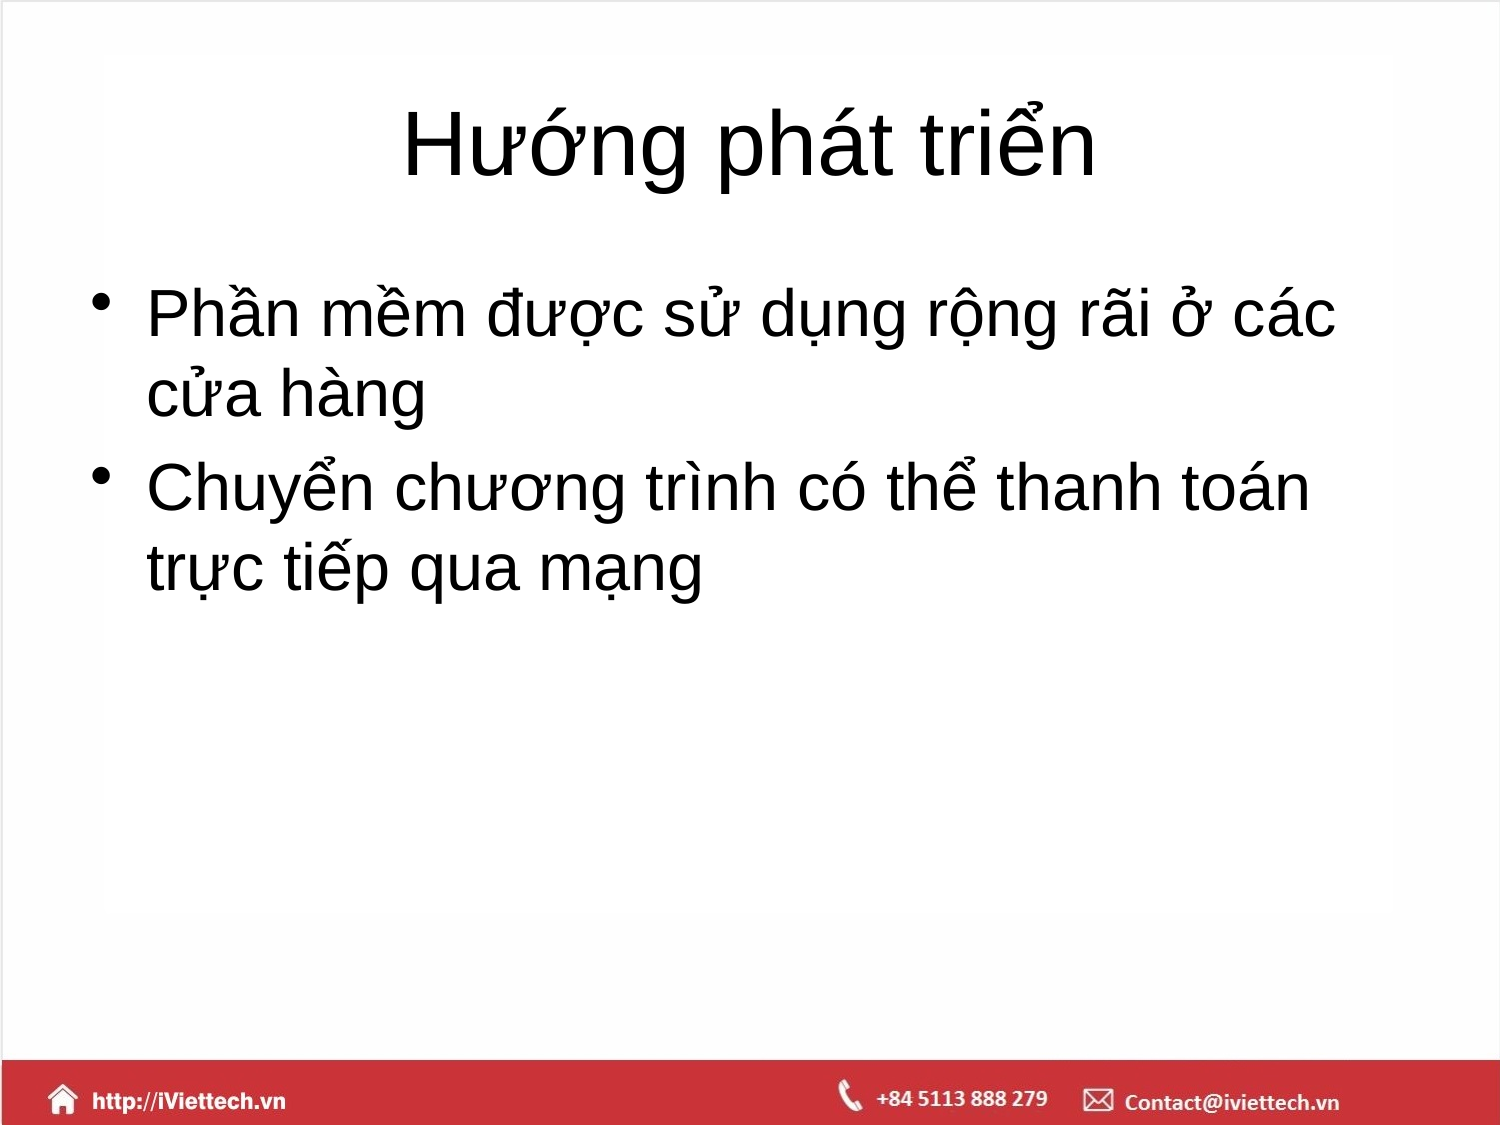

# Hướng phát triển
Phần mềm được sử dụng rộng rãi ở các cửa hàng
Chuyển chương trình có thể thanh toán trực tiếp qua mạng